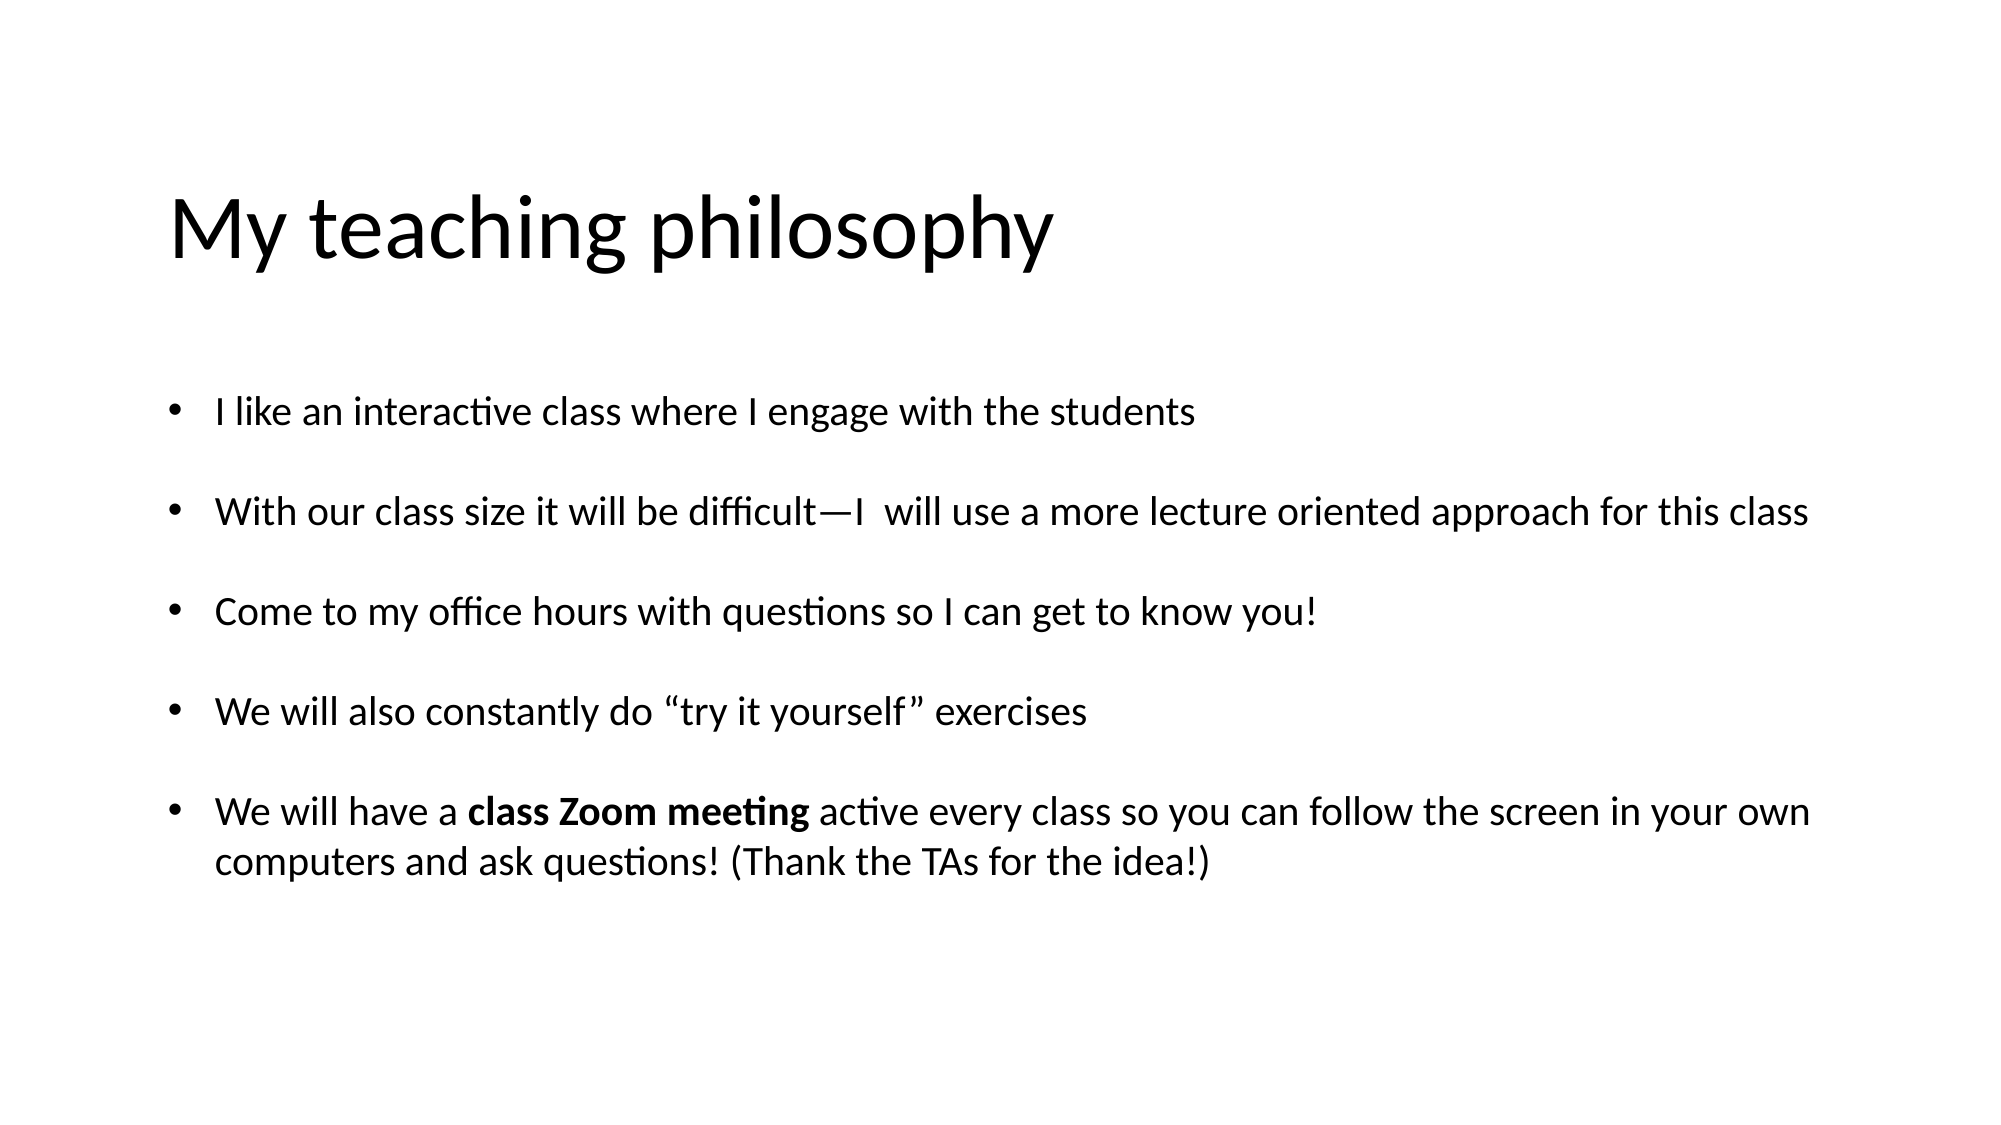

# My teaching philosophy
I like an interactive class where I engage with the students

With our class size it will be difficult—I  will use a more lecture oriented approach for this class

Come to my office hours with questions so I can get to know you!

We will also constantly do “try it yourself” exercises

We will have a class Zoom meeting active every class so you can follow the screen in your own computers and ask questions! (Thank the TAs for the idea!)